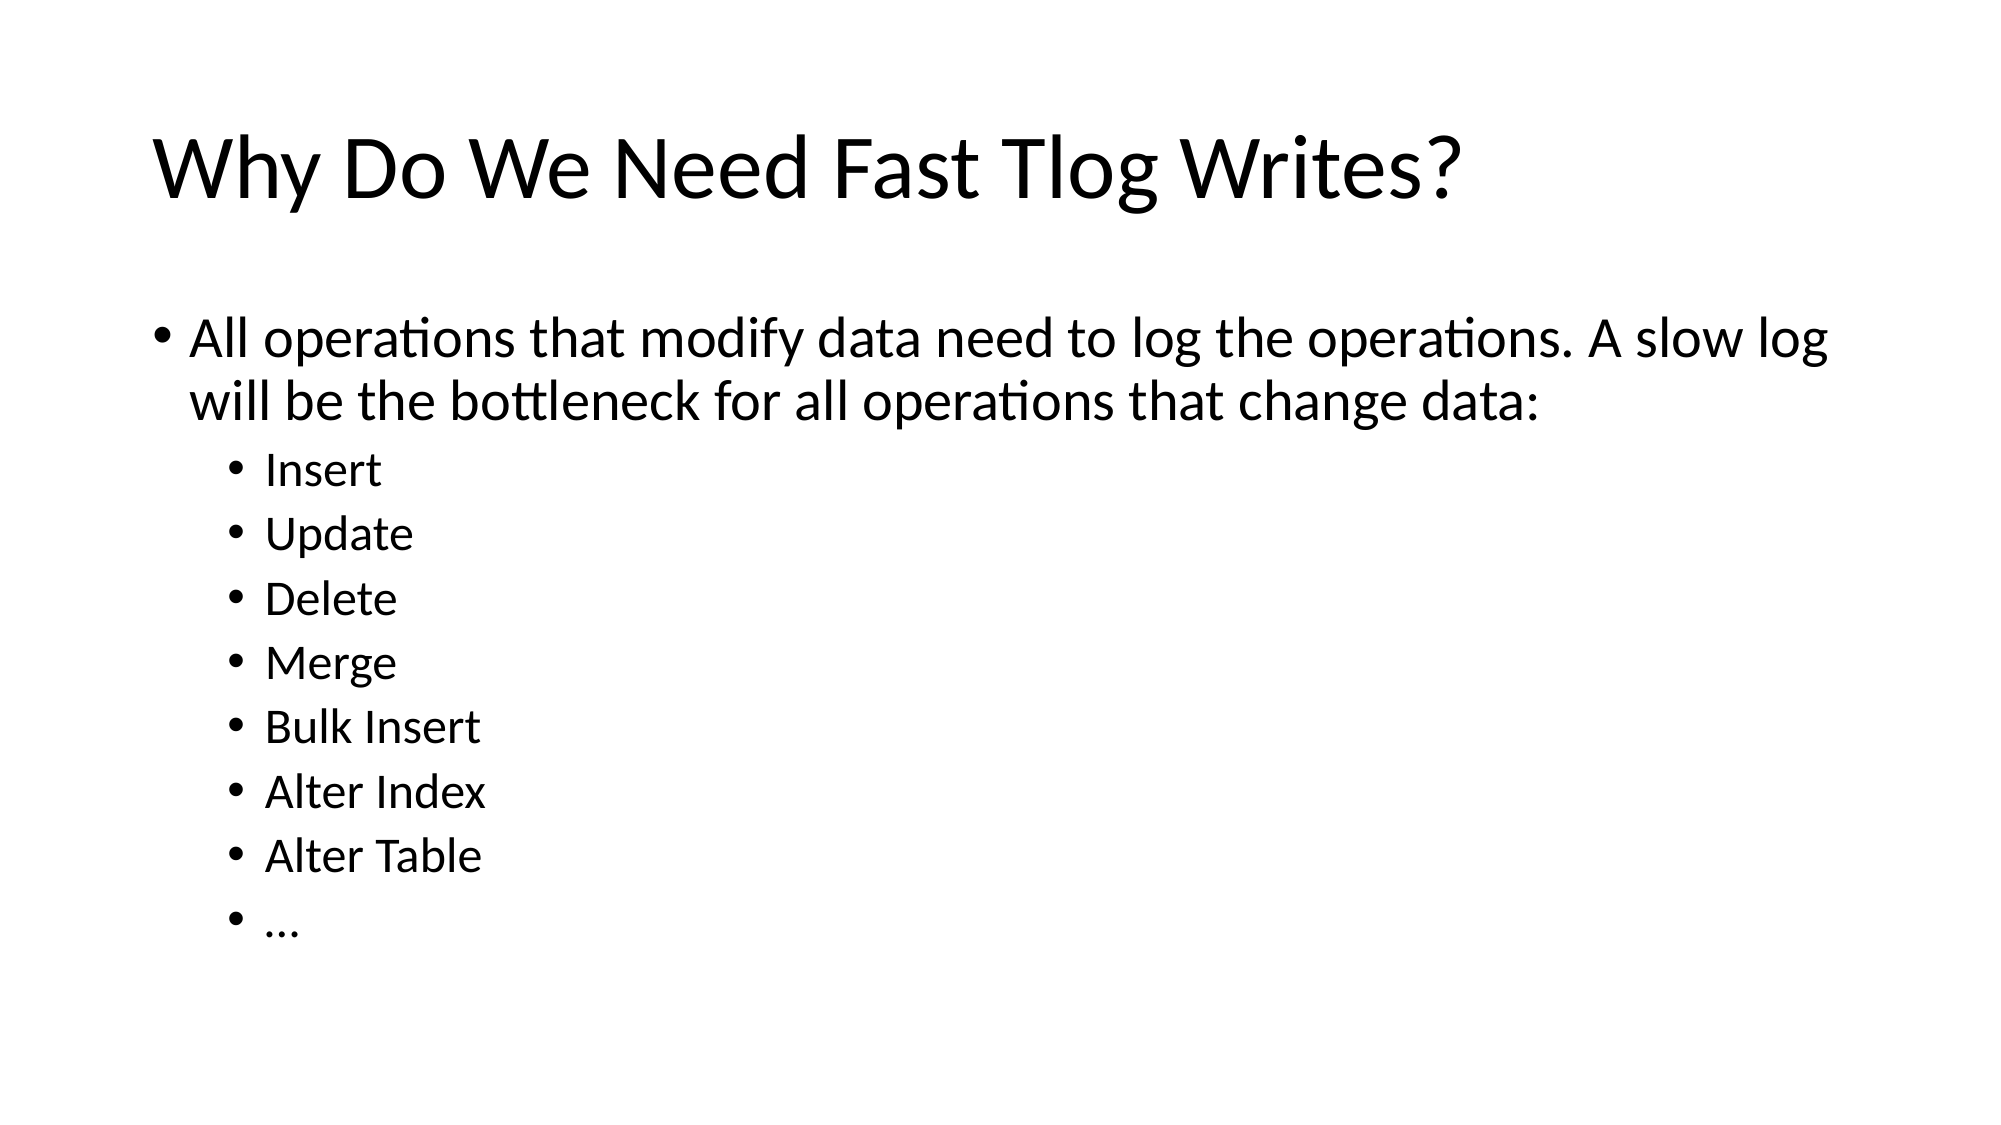

# Why Do We Need Fast Tlog Writes?
All operations that modify data need to log the operations. A slow log will be the bottleneck for all operations that change data:
Insert
Update
Delete
Merge
Bulk Insert
Alter Index
Alter Table
…